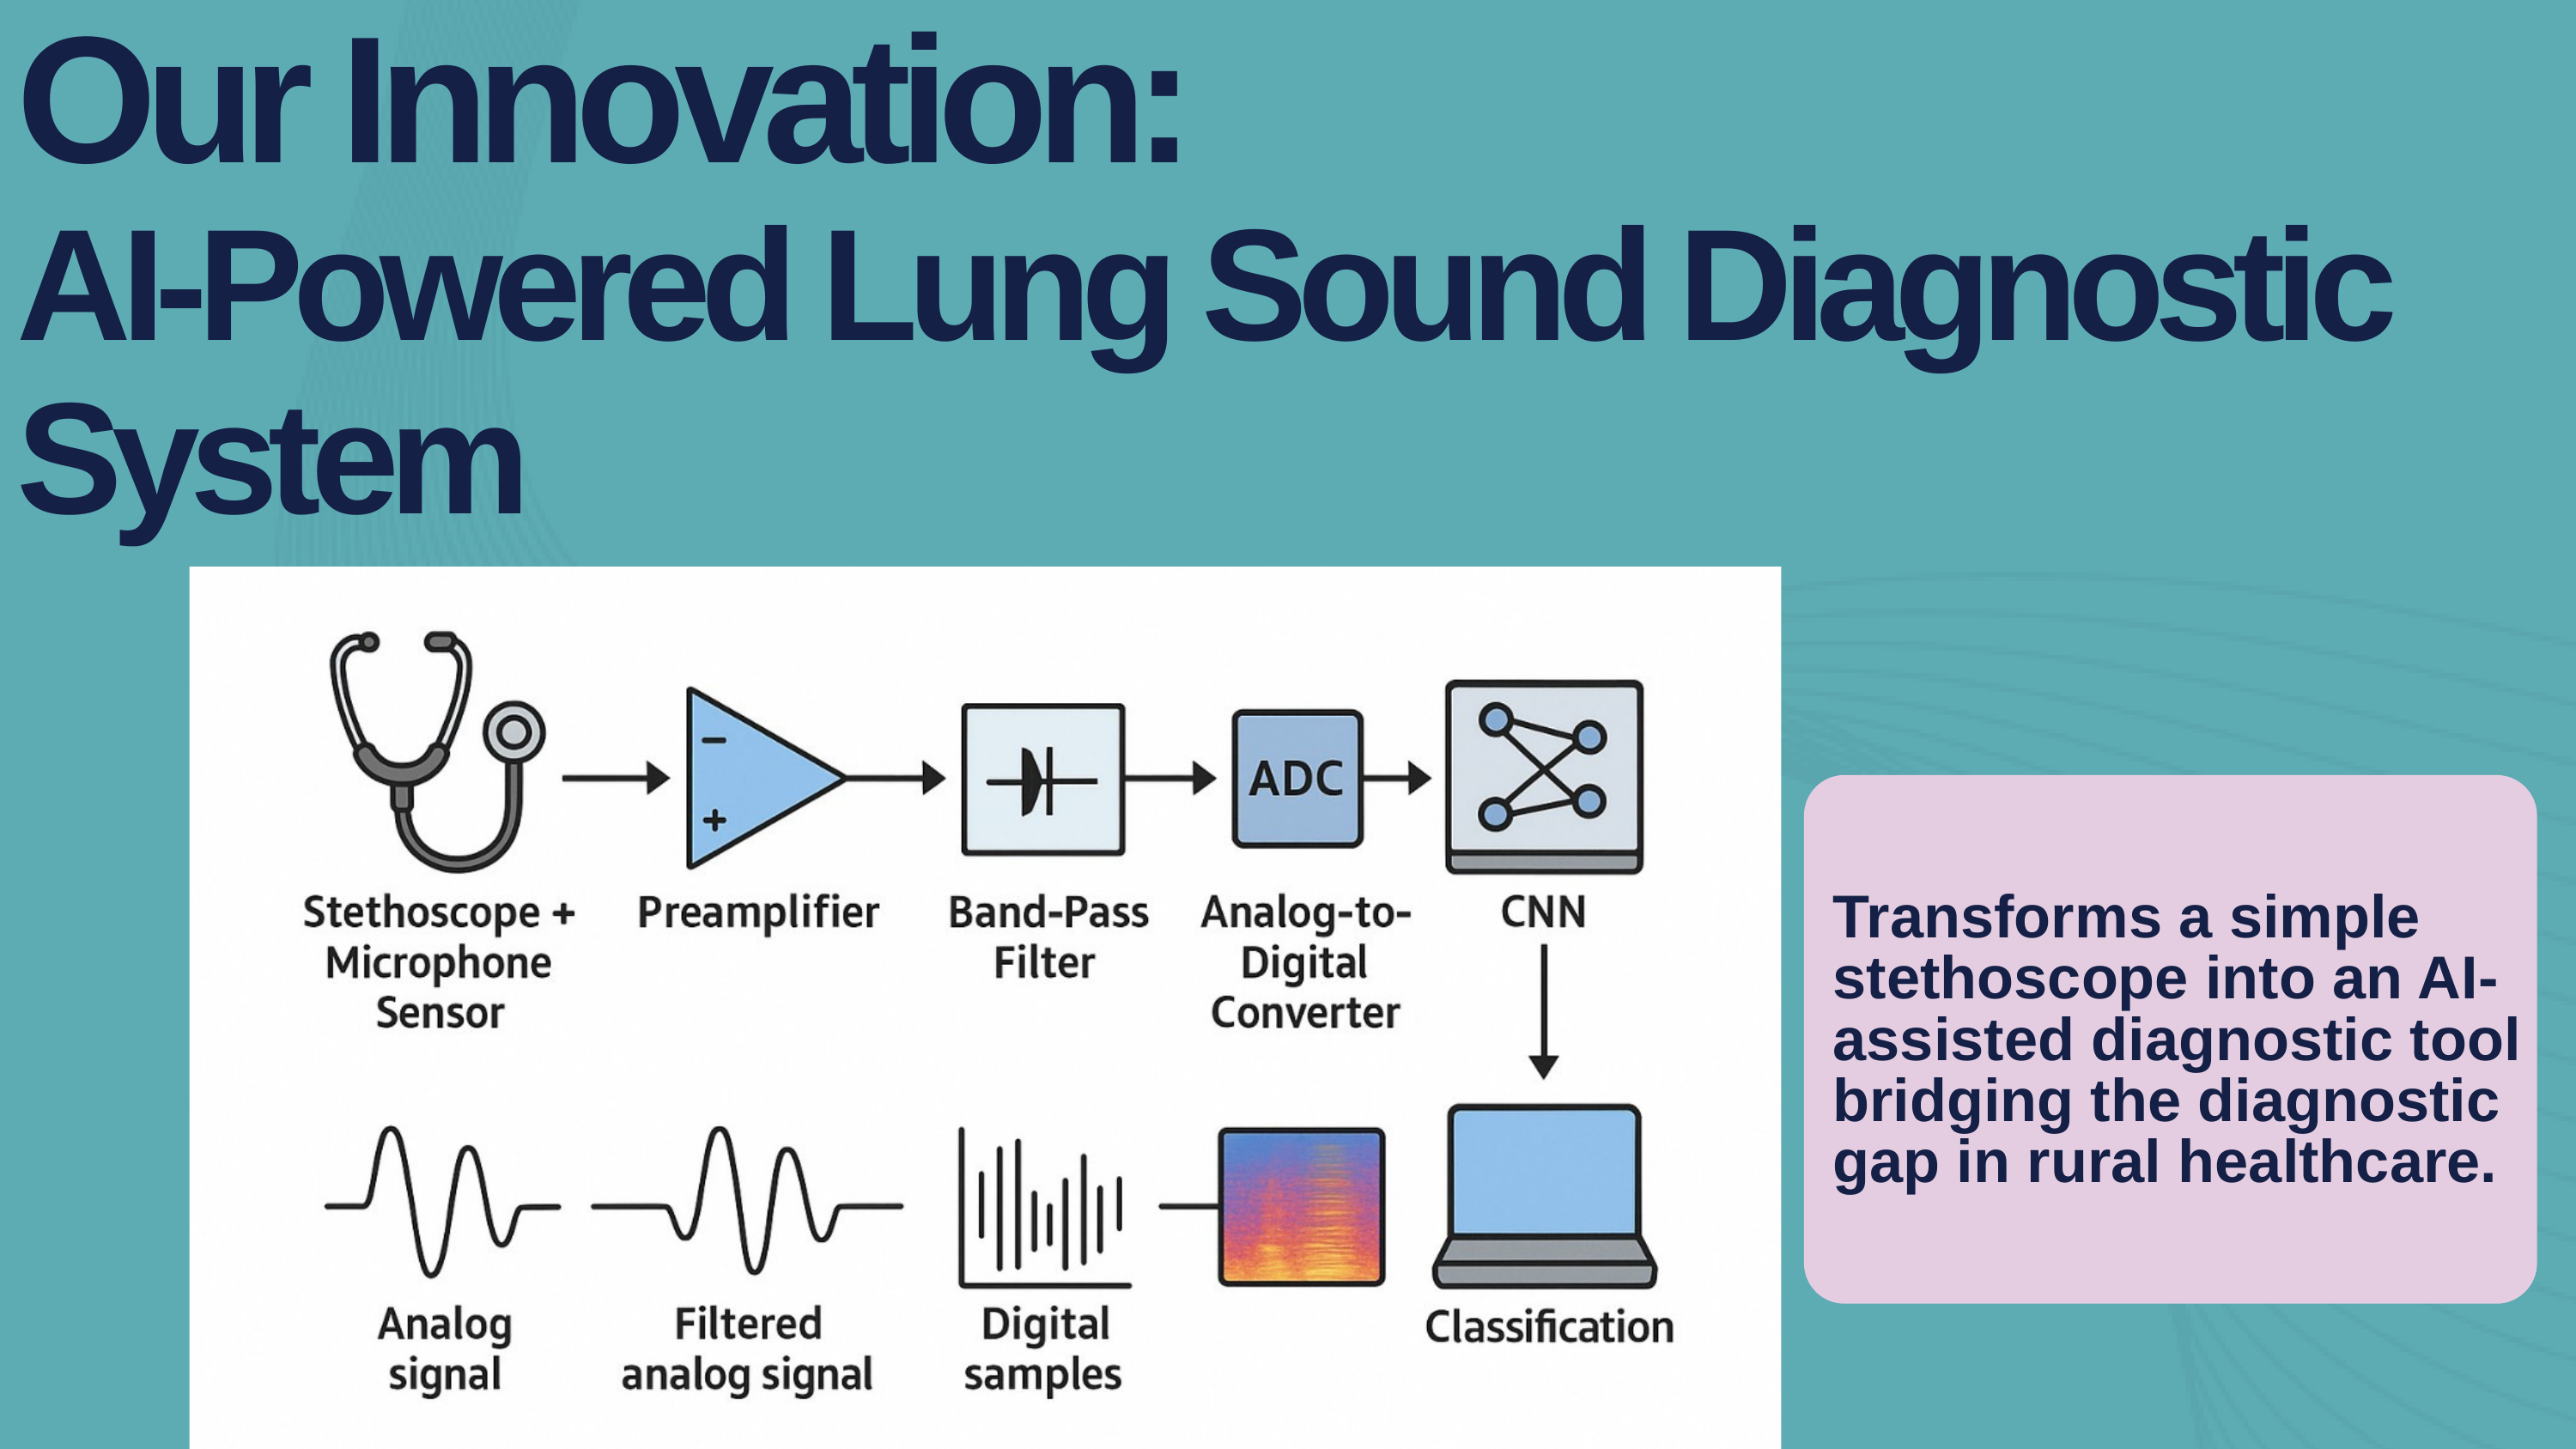

Our Innovation:
AI-Powered Lung Sound Diagnostic System

Transforms a simple stethoscope into an AI-assisted diagnostic tool bridging the diagnostic gap in rural healthcare.